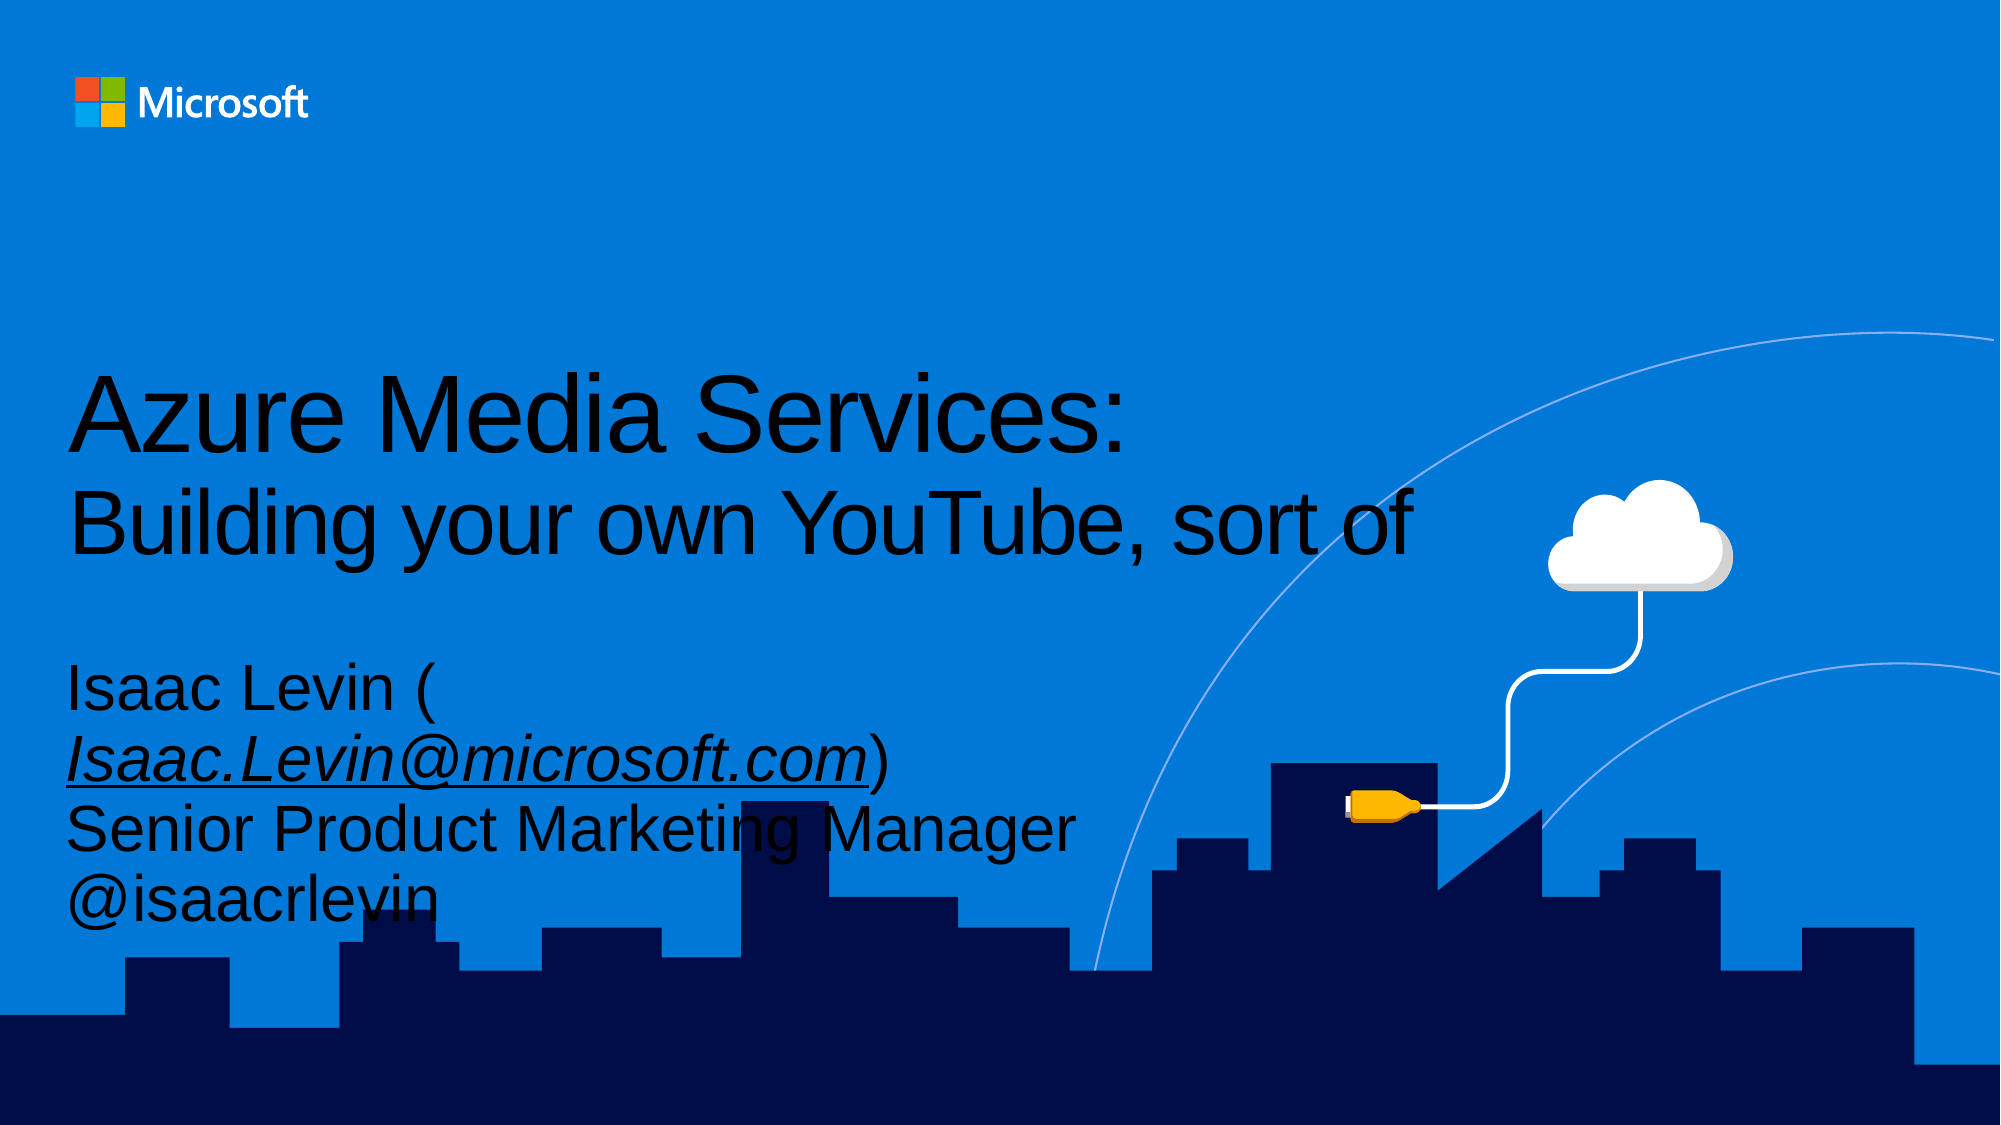

# Azure Media Services: Building your own YouTube, sort of
Isaac Levin (Isaac.Levin@microsoft.com)
Senior Product Marketing Manager
@isaacrlevin